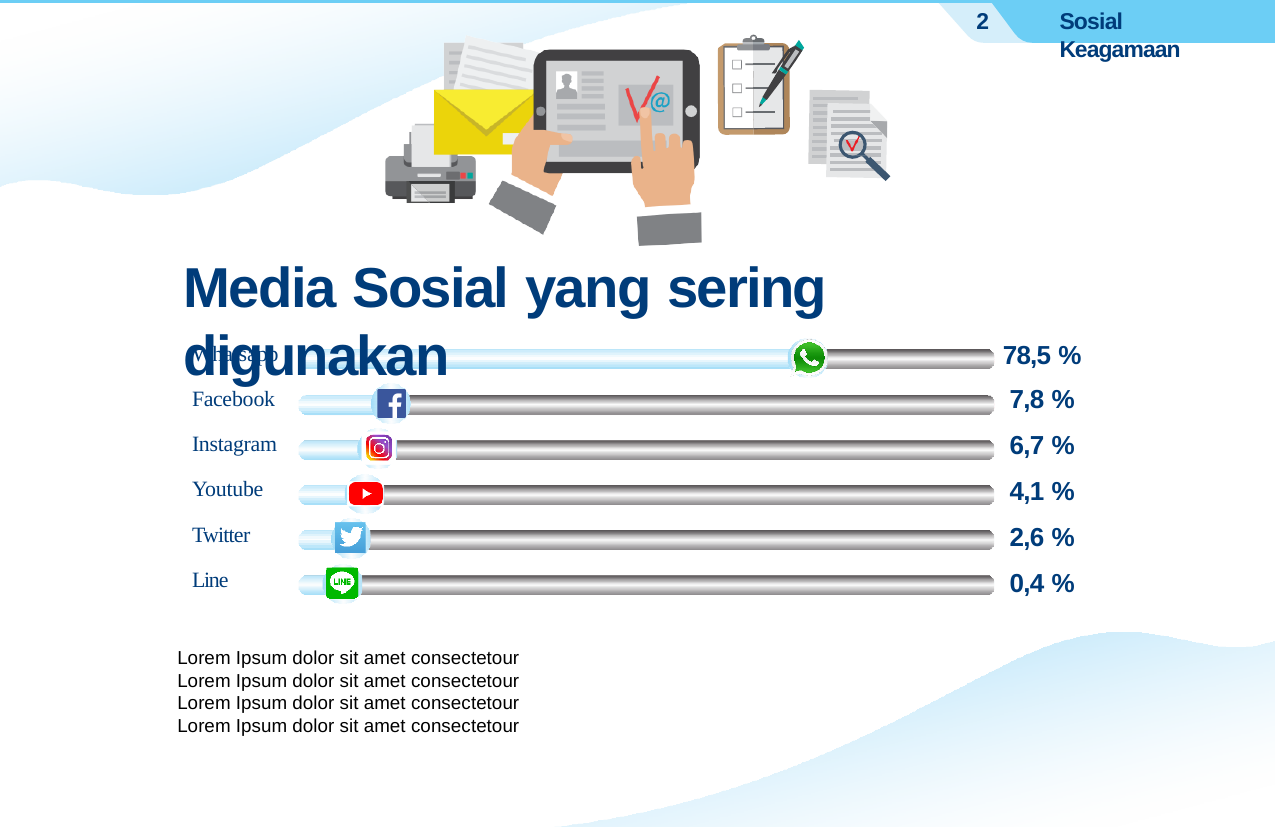

2
Sosial Keagamaan

# Media Sosial yang sering digunakan

| Whatsapp | 78,5 % |
| --- | --- |
| Facebook | 7,8 % |
| Instagram | 6,7 % |
| Youtube | 4,1 % |
| Twitter | 2,6 % |
| Line | 0,4 % |

Lorem Ipsum dolor sit amet consectetour
Lorem Ipsum dolor sit amet consectetour
Lorem Ipsum dolor sit amet consectetour
Lorem Ipsum dolor sit amet consectetour